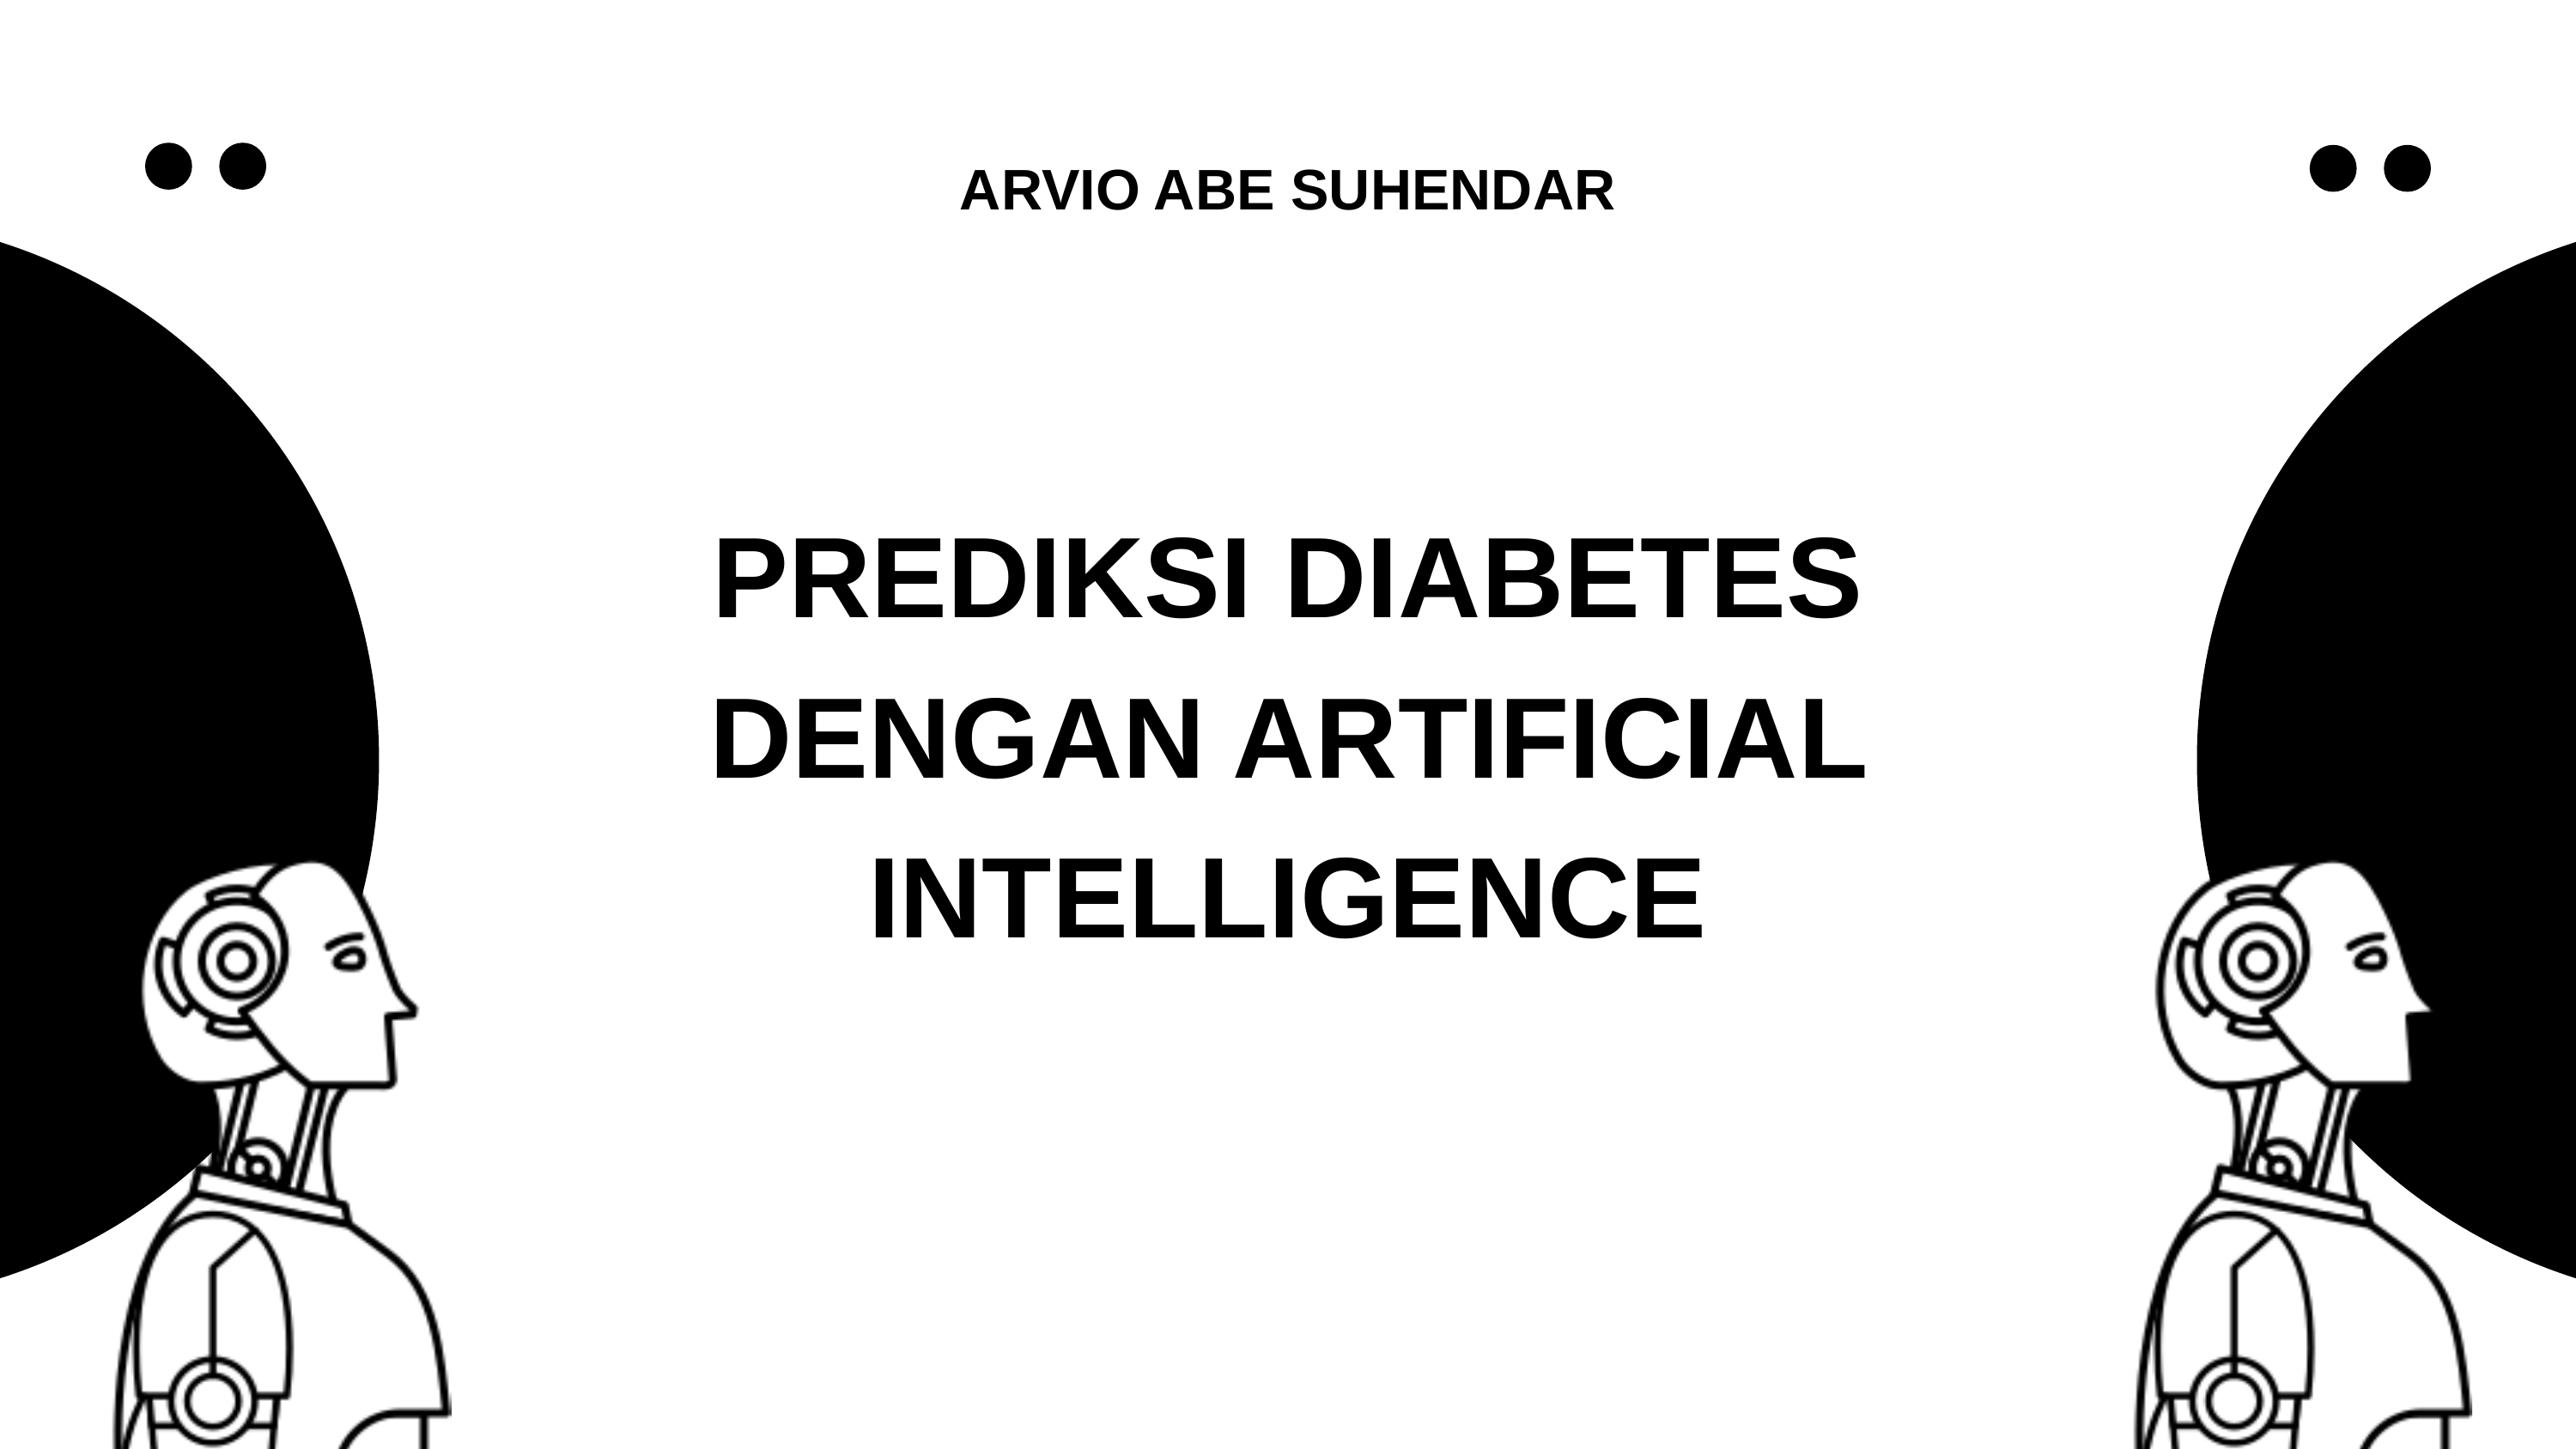

ARVIO ABE SUHENDAR

PREDIKSI DIABETES DENGAN ARTIFICIAL INTELLIGENCE